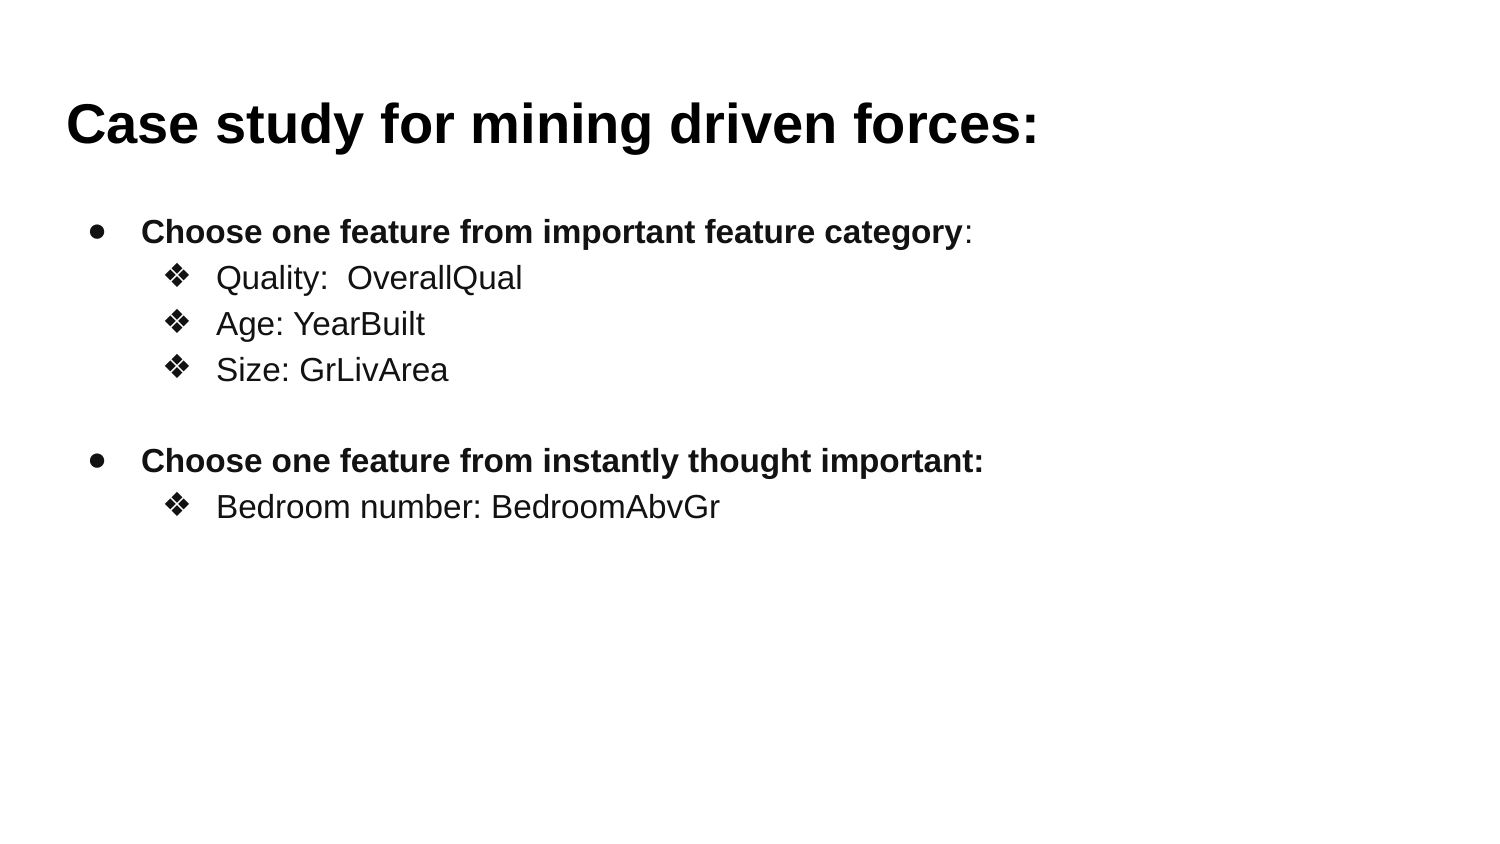

# Case study for mining driven forces:
Choose one feature from important feature category:
Quality:  OverallQual
Age: YearBuilt
Size: GrLivArea

Choose one feature from instantly thought important:
Bedroom number: BedroomAbvGr